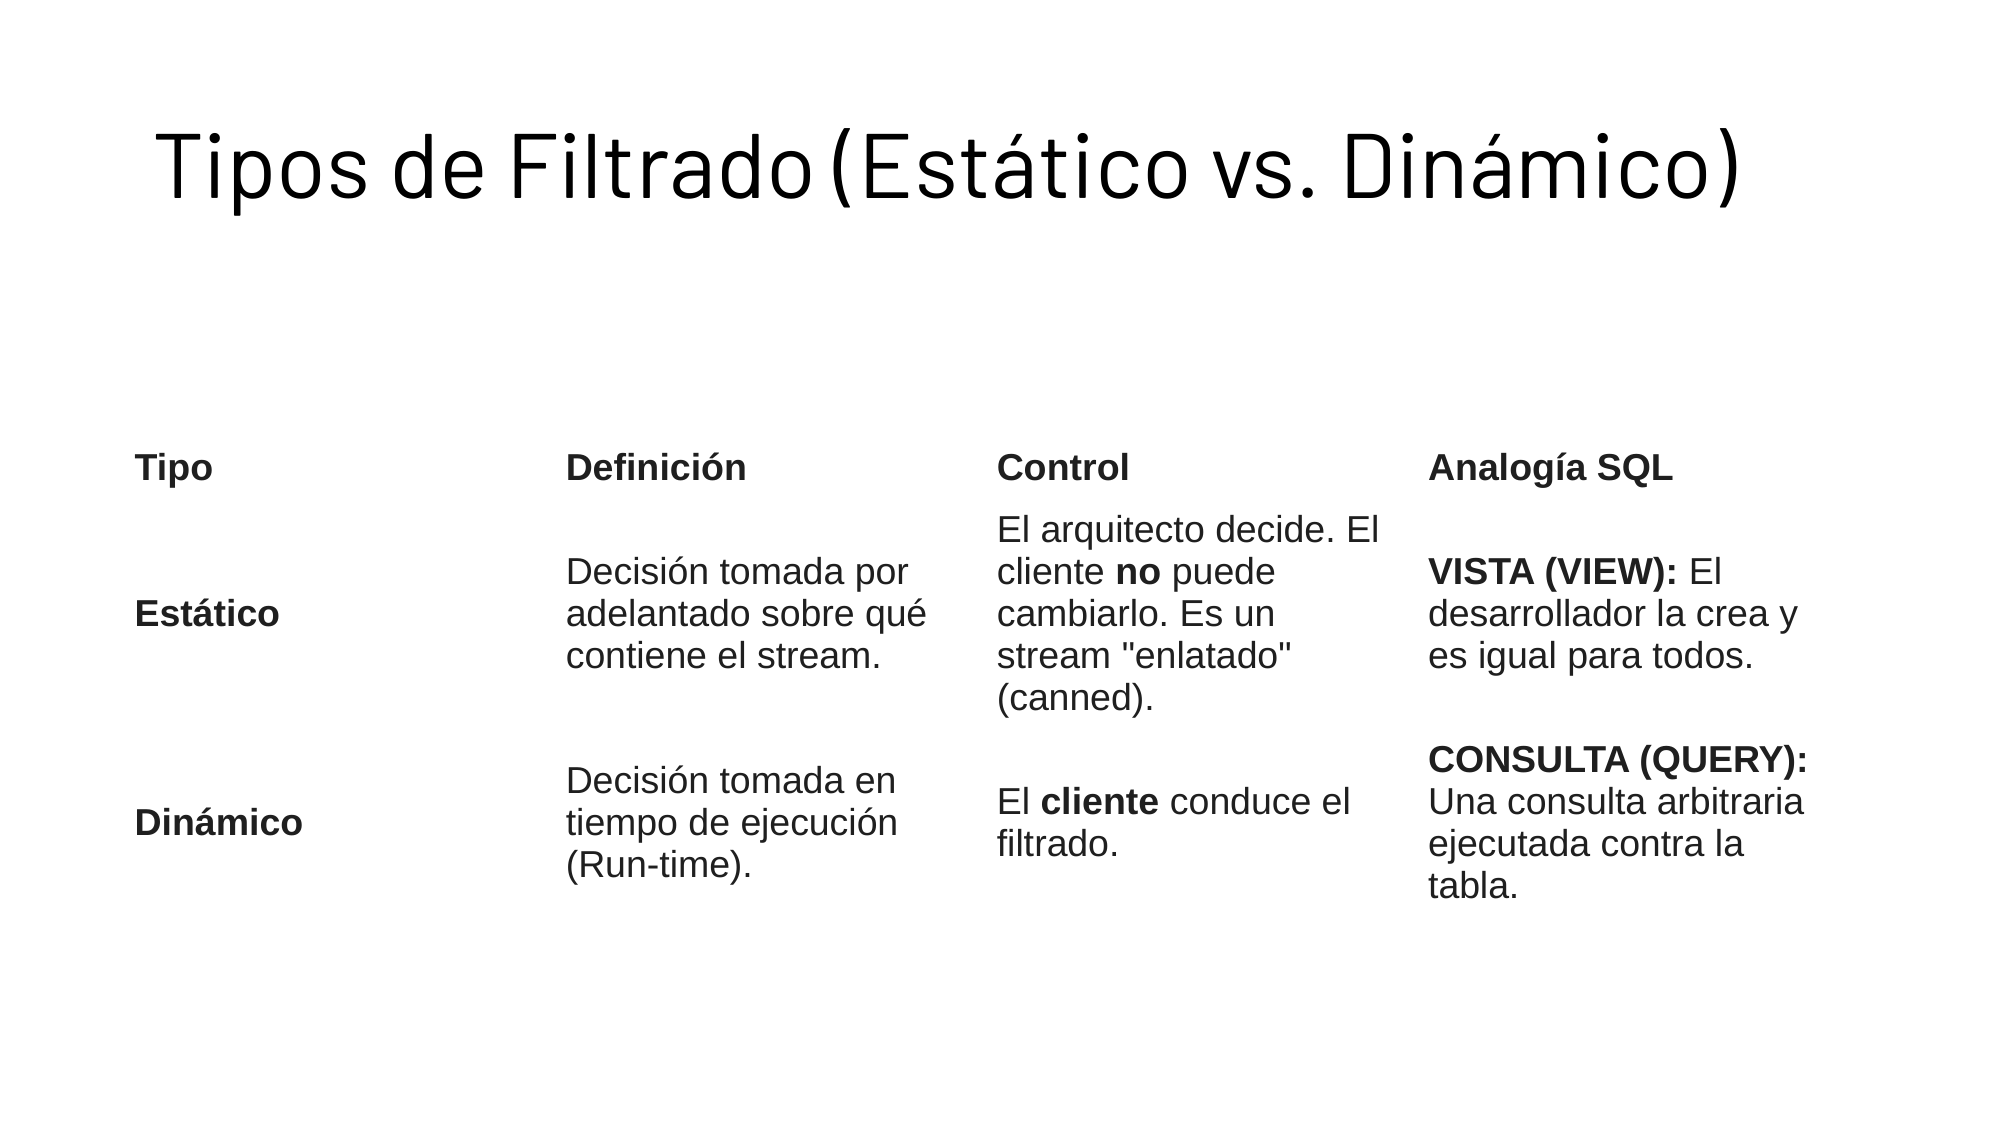

# Tipos de Filtrado (Estático vs. Dinámico)
| Tipo | Definición | Control | Analogía SQL |
| --- | --- | --- | --- |
| Estático | Decisión tomada por adelantado sobre qué contiene el stream. | El arquitecto decide. El cliente no puede cambiarlo. Es un stream "enlatado" (canned). | VISTA (VIEW): El desarrollador la crea y es igual para todos. |
| Dinámico | Decisión tomada en tiempo de ejecución (Run-time). | El cliente conduce el filtrado. | CONSULTA (QUERY): Una consulta arbitraria ejecutada contra la tabla. |